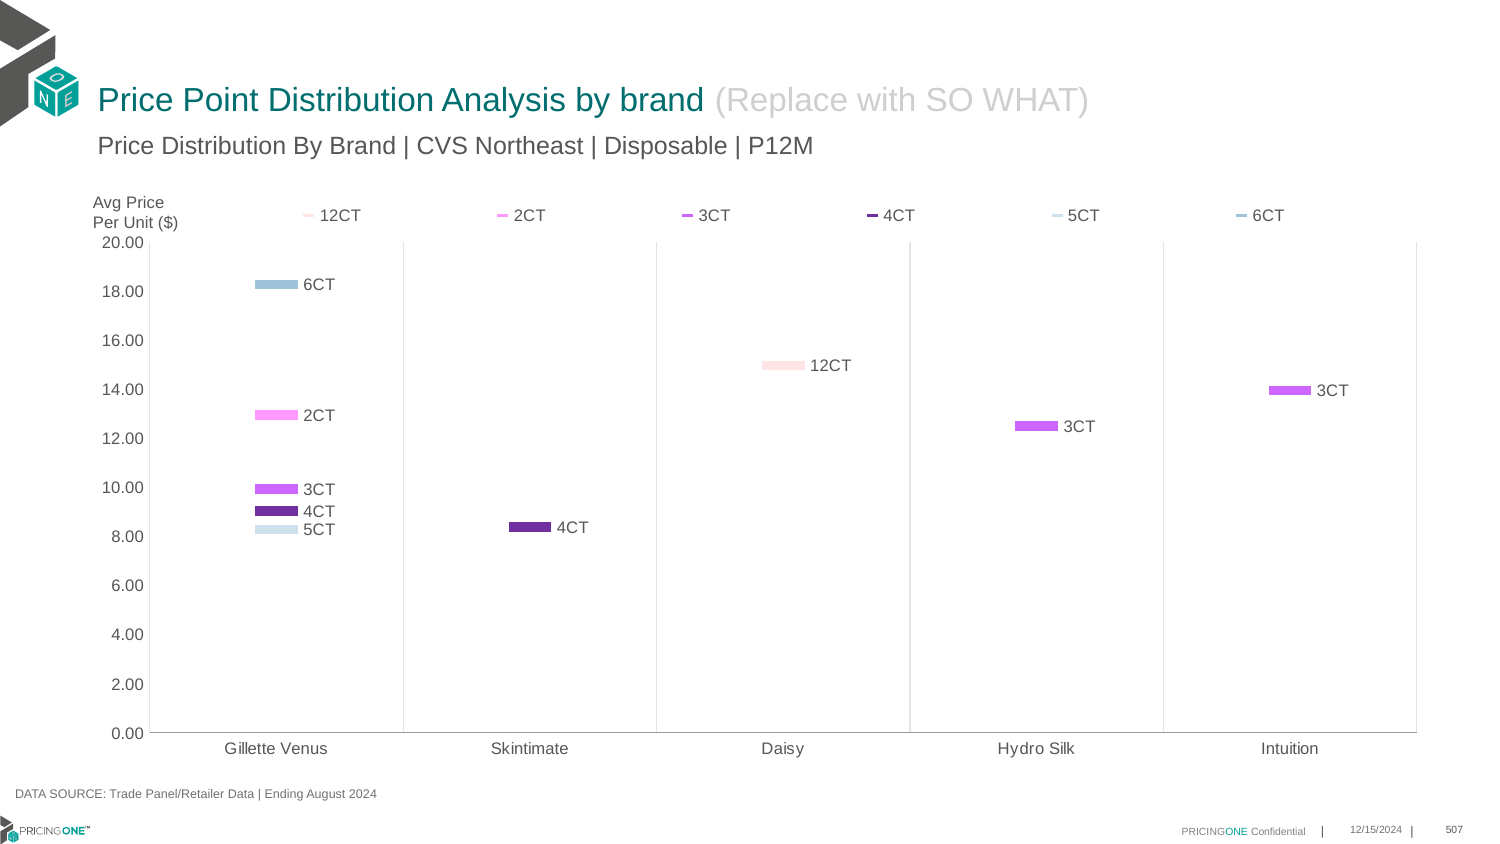

# Price Point Distribution Analysis by brand (Replace with SO WHAT)
Price Distribution By Brand | CVS Northeast | Disposable | P12M

### Chart

| Category | 12CT | 2CT | 3CT | 4CT | 5CT | 6CT |
|---|---|---|---|---|---|---|
| Gillette Venus | None | 12.951739040954928 | 9.924404180136833 | 9.040437173344948 | 8.293822454582015 | 18.275278866445582 |
| Skintimate | None | None | None | 8.37855201383741 | None | None |
| Daisy | 14.963576580939515 | None | None | None | None | None |
| Hydro Silk | None | None | 12.49381804761026 | None | None | None |
| Intuition | None | None | 13.947111238861742 | None | None | None |
Avg Price
Per Unit ($)
DATA SOURCE: Trade Panel/Retailer Data | Ending August 2024
12/15/2024
507